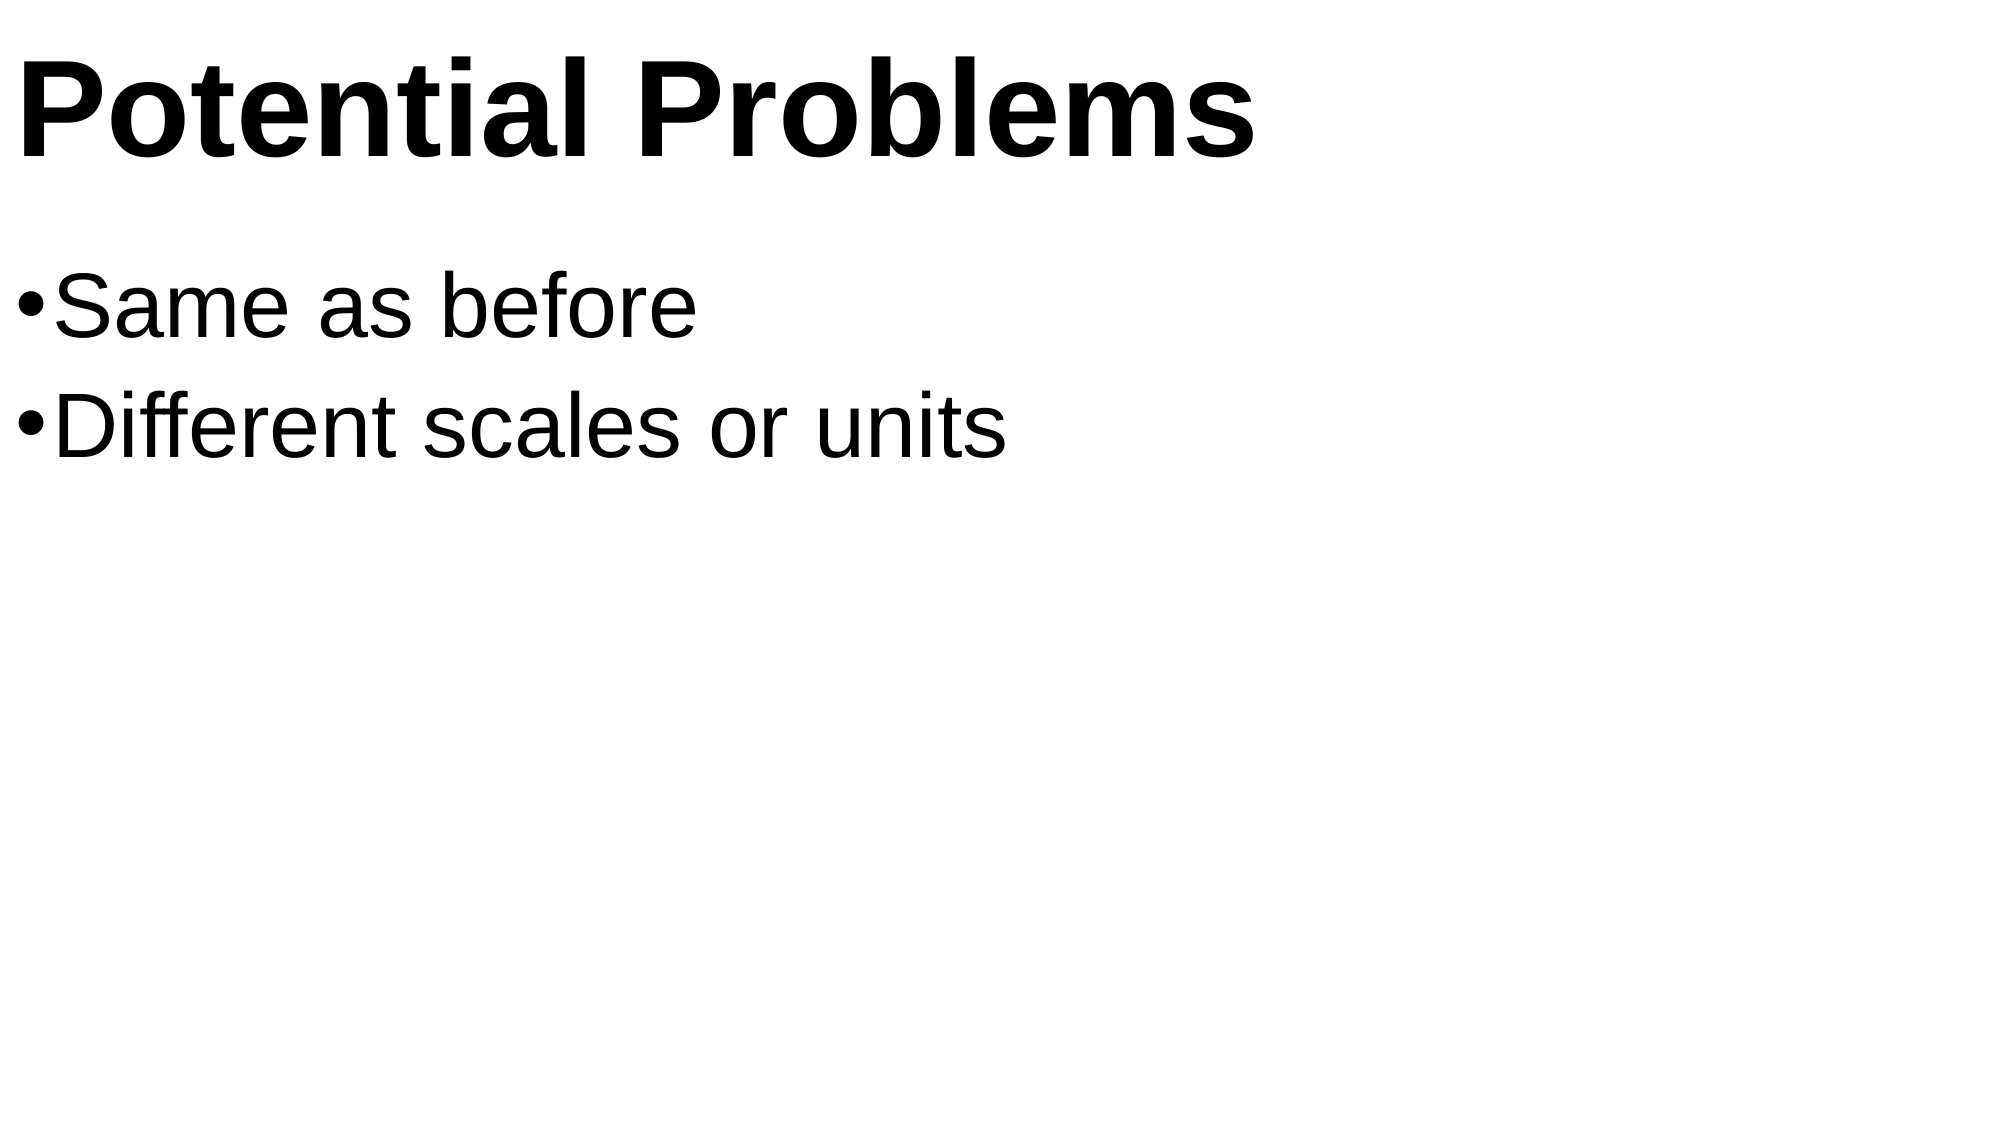

# Potential Problems
Same as before
Different scales or units